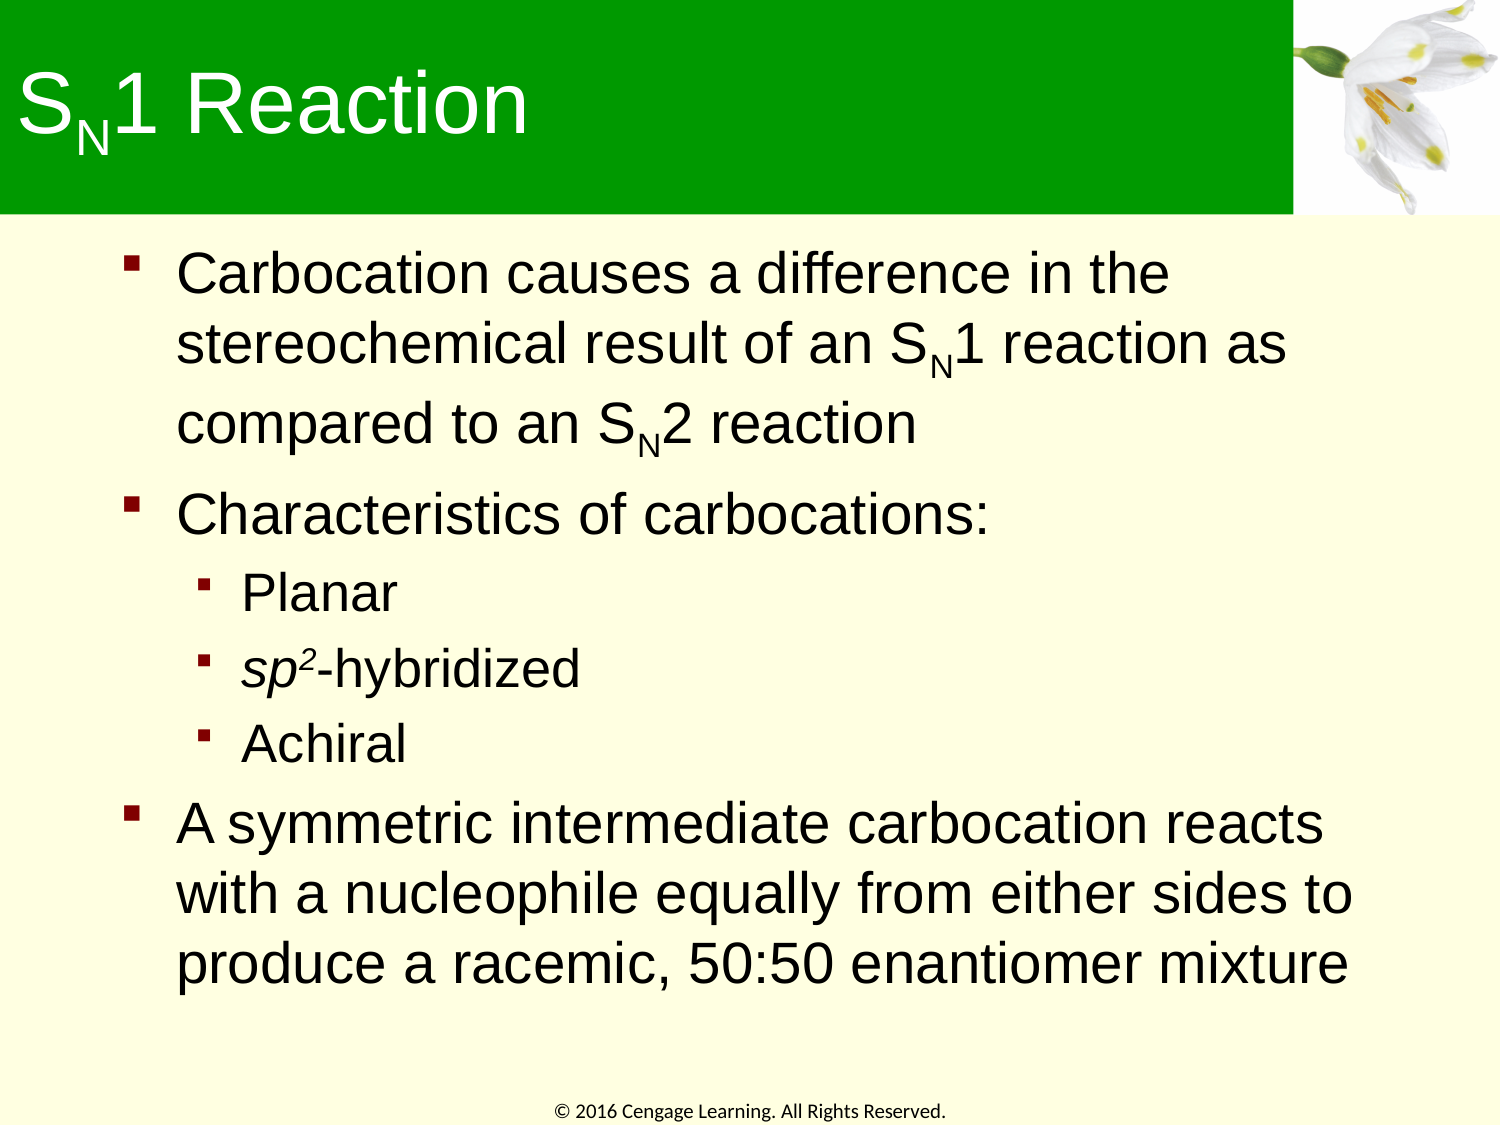

# SN1 Reaction
Carbocation causes a difference in the stereochemical result of an SN1 reaction as compared to an SN2 reaction
Characteristics of carbocations:
Planar
sp2-hybridized
Achiral
A symmetric intermediate carbocation reacts with a nucleophile equally from either sides to produce a racemic, 50:50 enantiomer mixture